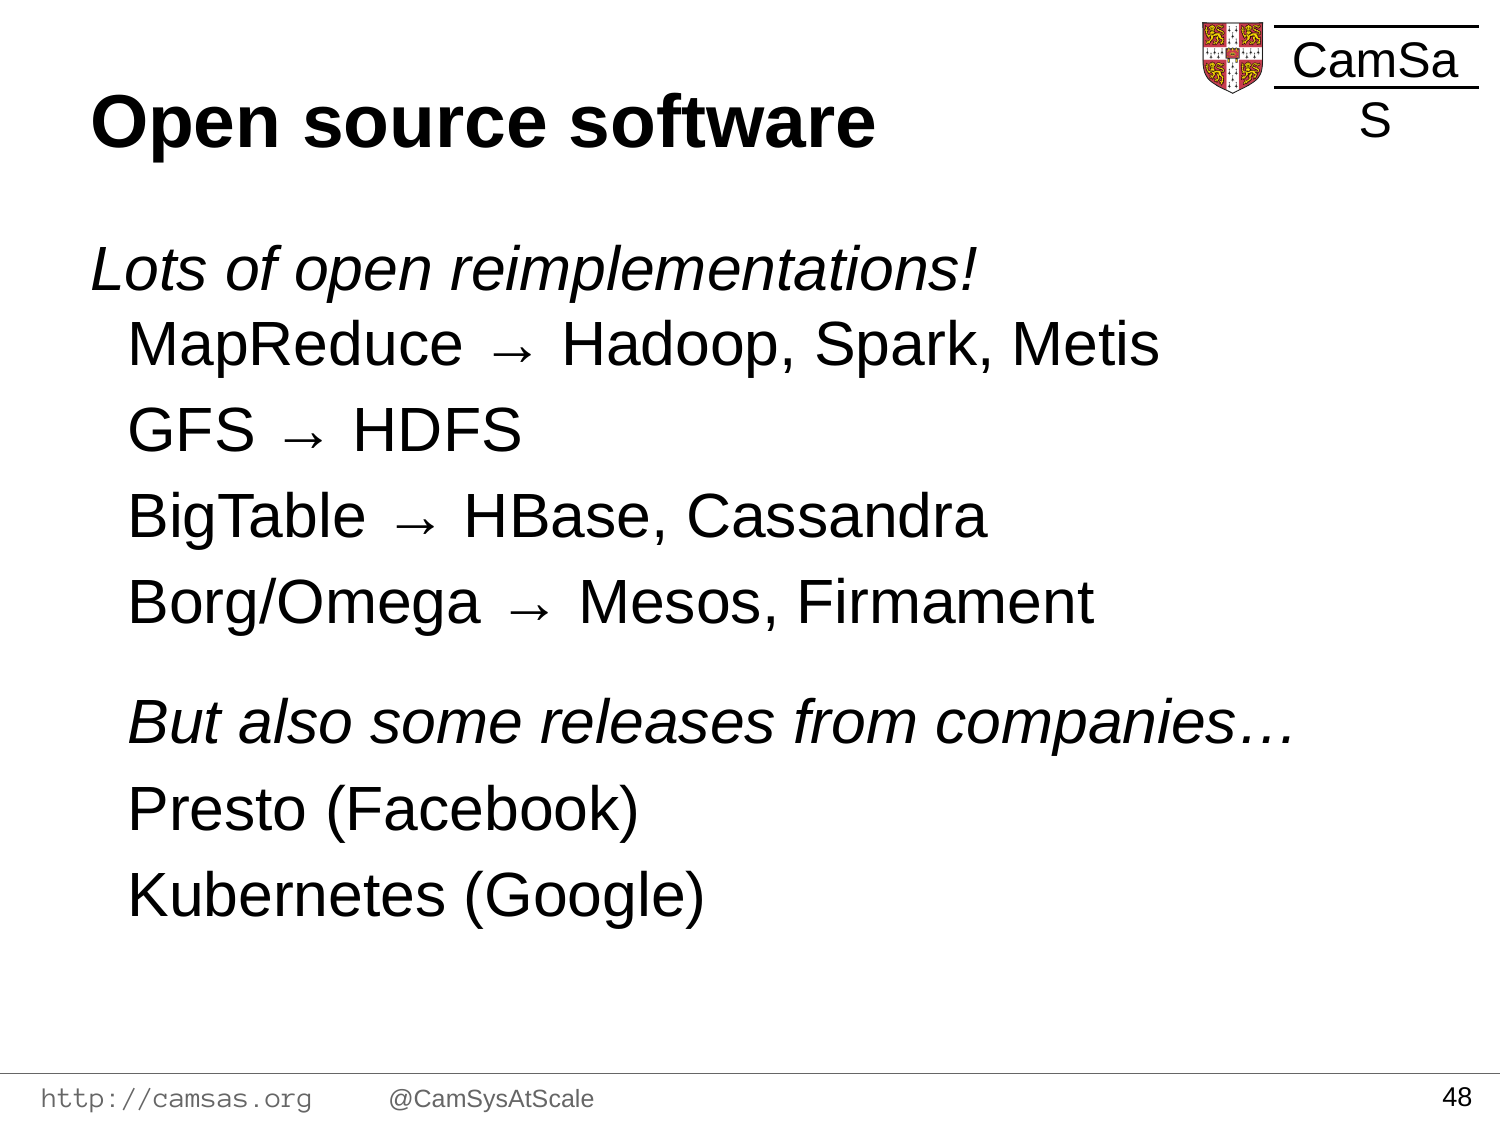

# Open source software
Lots of open reimplementations!
MapReduce → Hadoop, Spark, Metis
GFS → HDFS
BigTable → HBase, Cassandra
Borg/Omega → Mesos, Firmament

But also some releases from companies…
Presto (Facebook)
Kubernetes (Google)